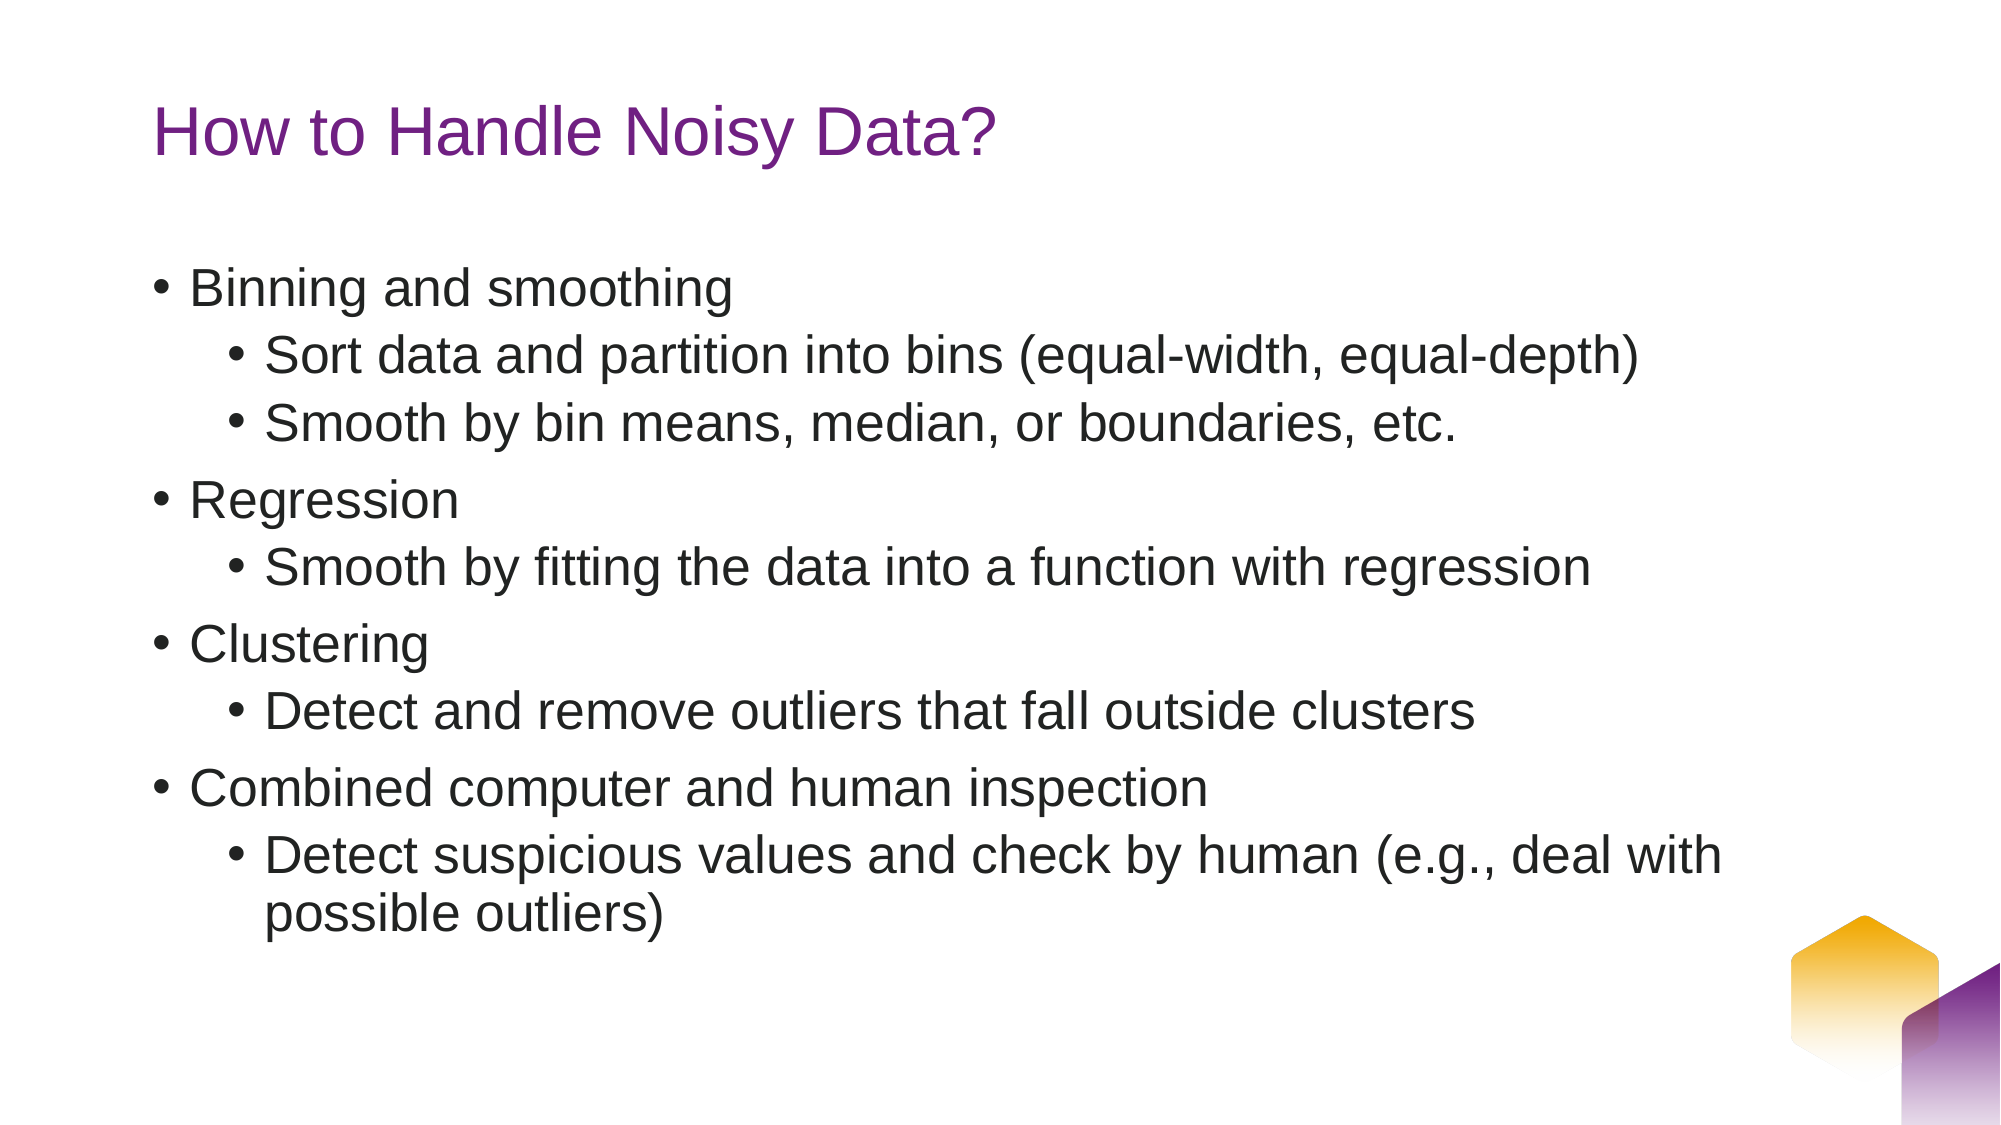

# How to Handle Noisy Data?
Binning and smoothing
Sort data and partition into bins (equal-width, equal-depth)
Smooth by bin means, median, or boundaries, etc.
Regression
Smooth by fitting the data into a function with regression
Clustering
Detect and remove outliers that fall outside clusters
Combined computer and human inspection
Detect suspicious values and check by human (e.g., deal with possible outliers)